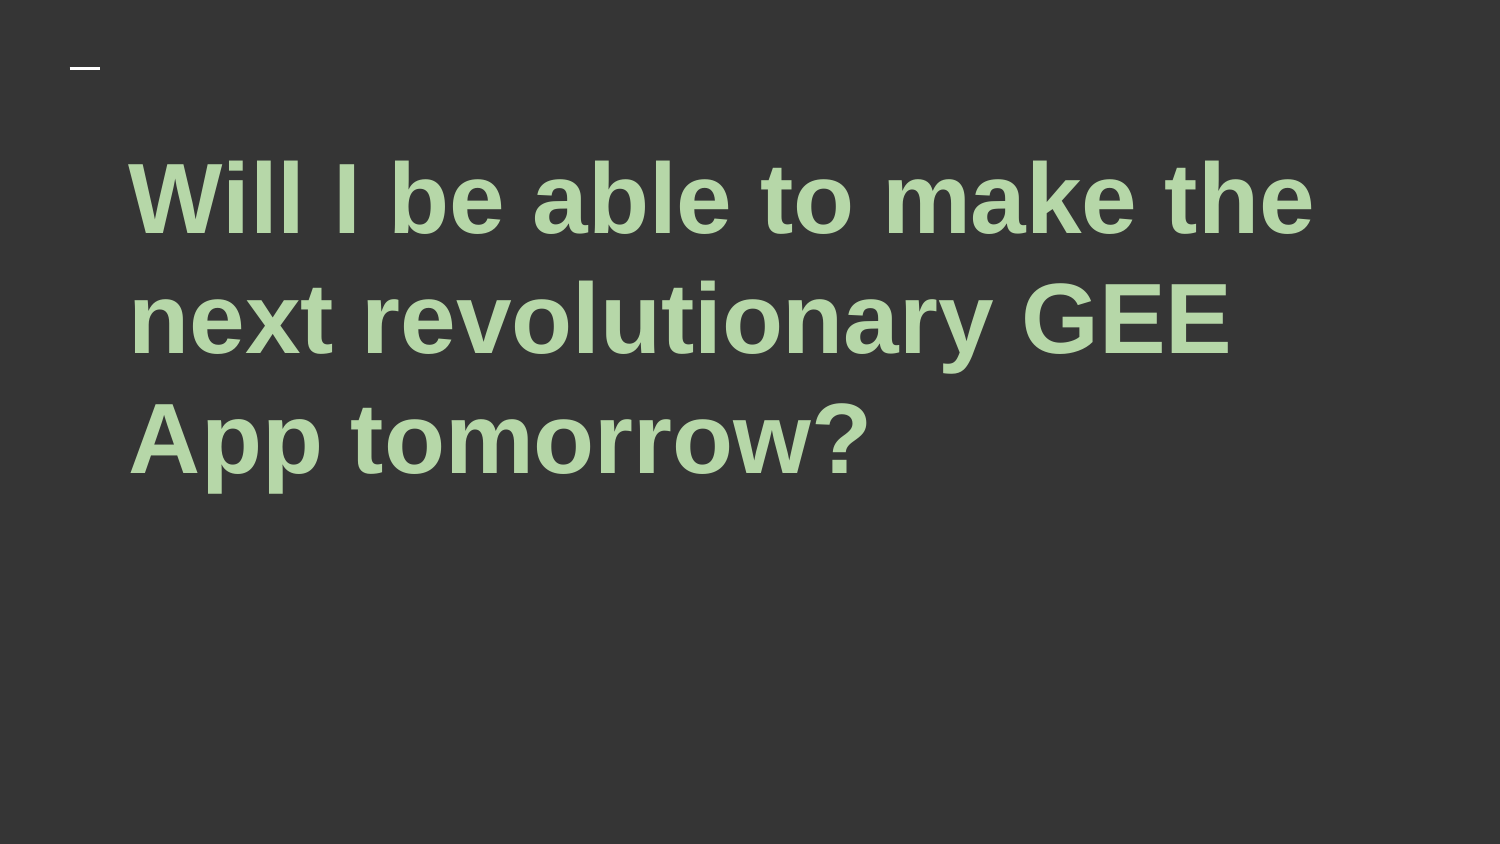

# Will I be able to make the next revolutionary GEE App tomorrow?